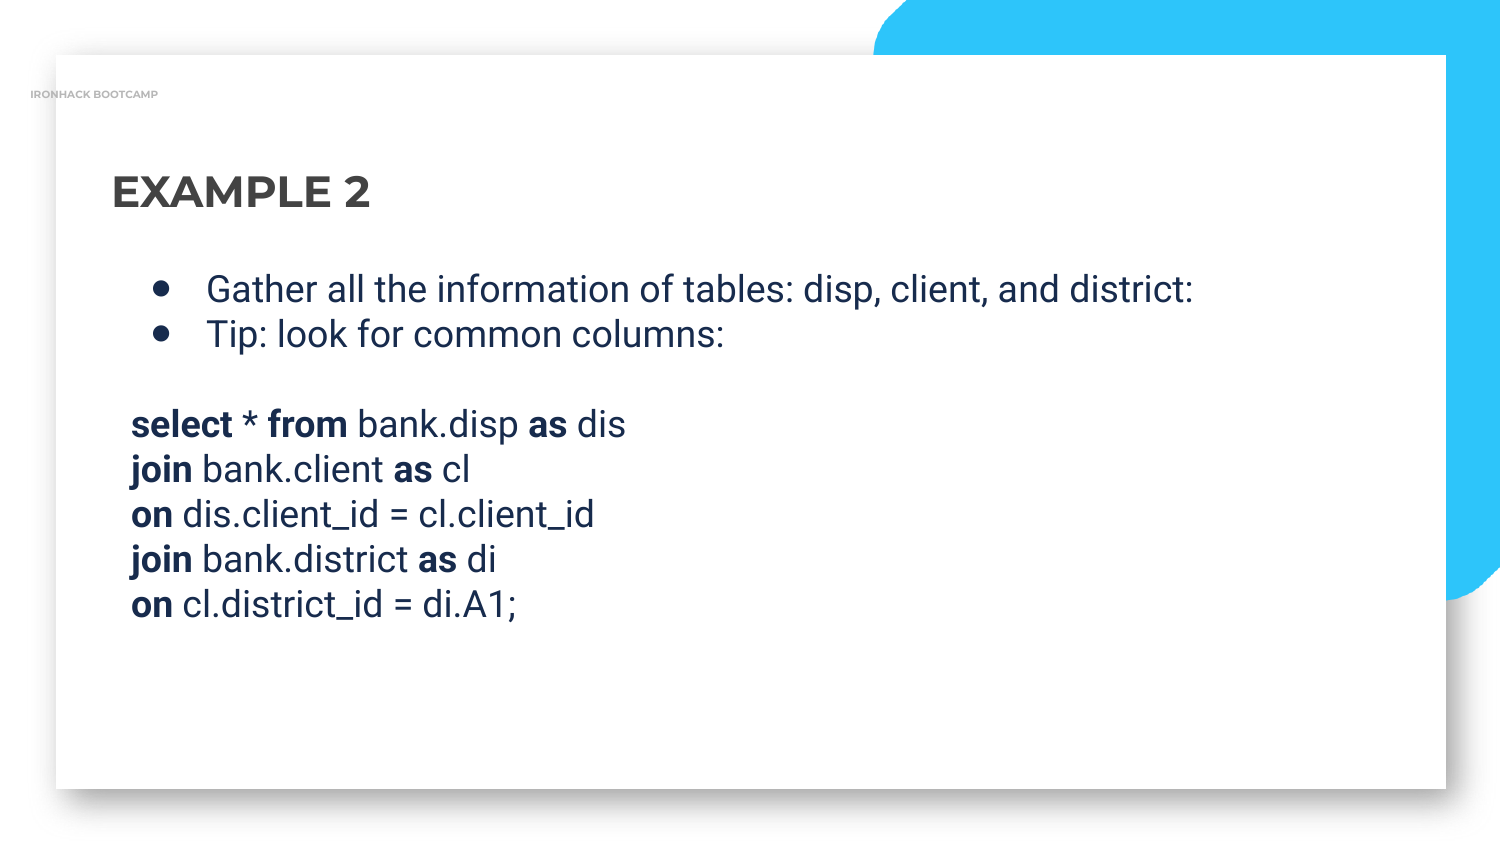

IRONHACK BOOTCAMP
EXAMPLE 2
Gather all the information of tables: disp, client, and district:
Tip: look for common columns:

select * from bank.disp as dis
join bank.client as cl
on dis.client_id = cl.client_id
join bank.district as di
on cl.district_id = di.A1;